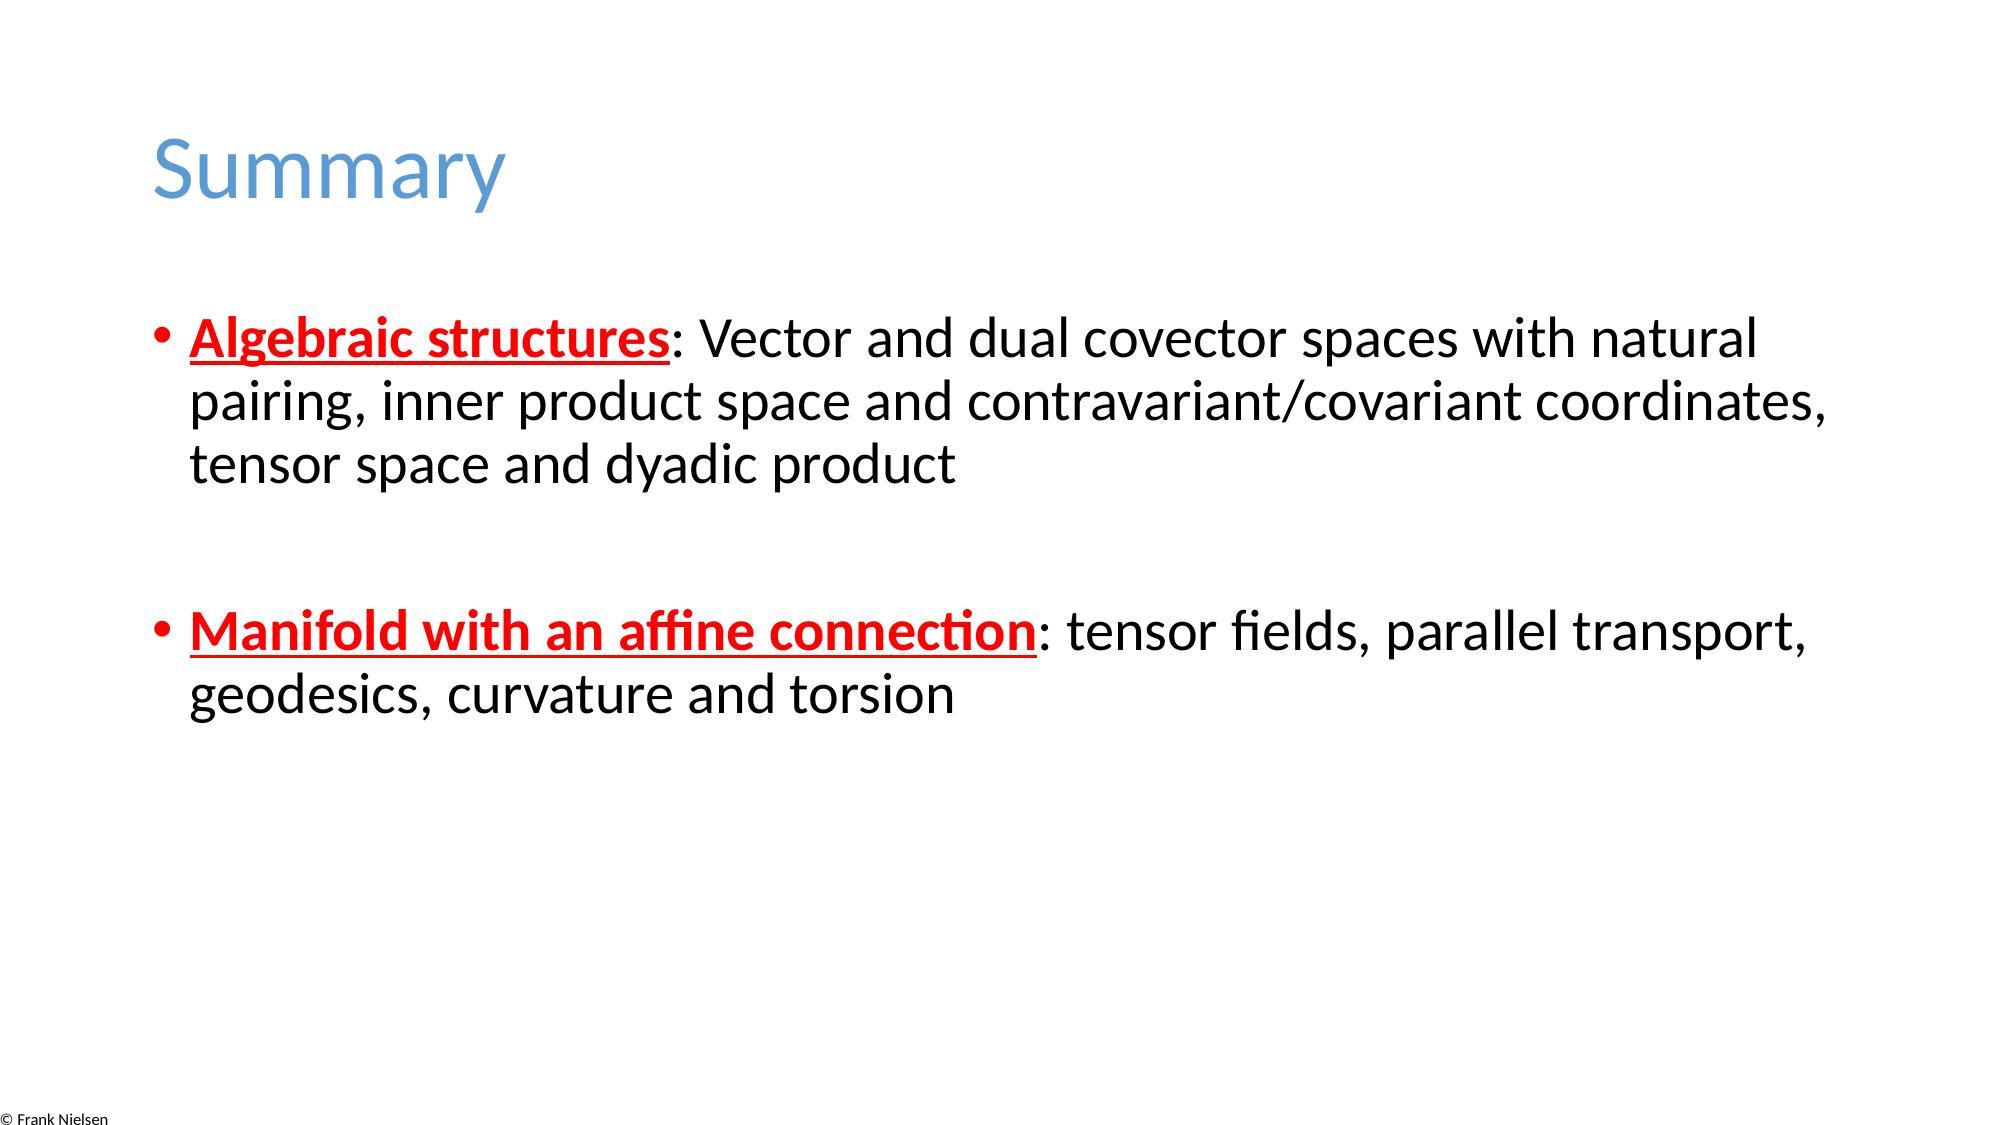

# Summary
Algebraic structures: Vector and dual covector spaces with natural pairing, inner product space and contravariant/covariant coordinates, tensor space and dyadic product

Manifold with an affine connection: tensor fields, parallel transport, geodesics, curvature and torsion